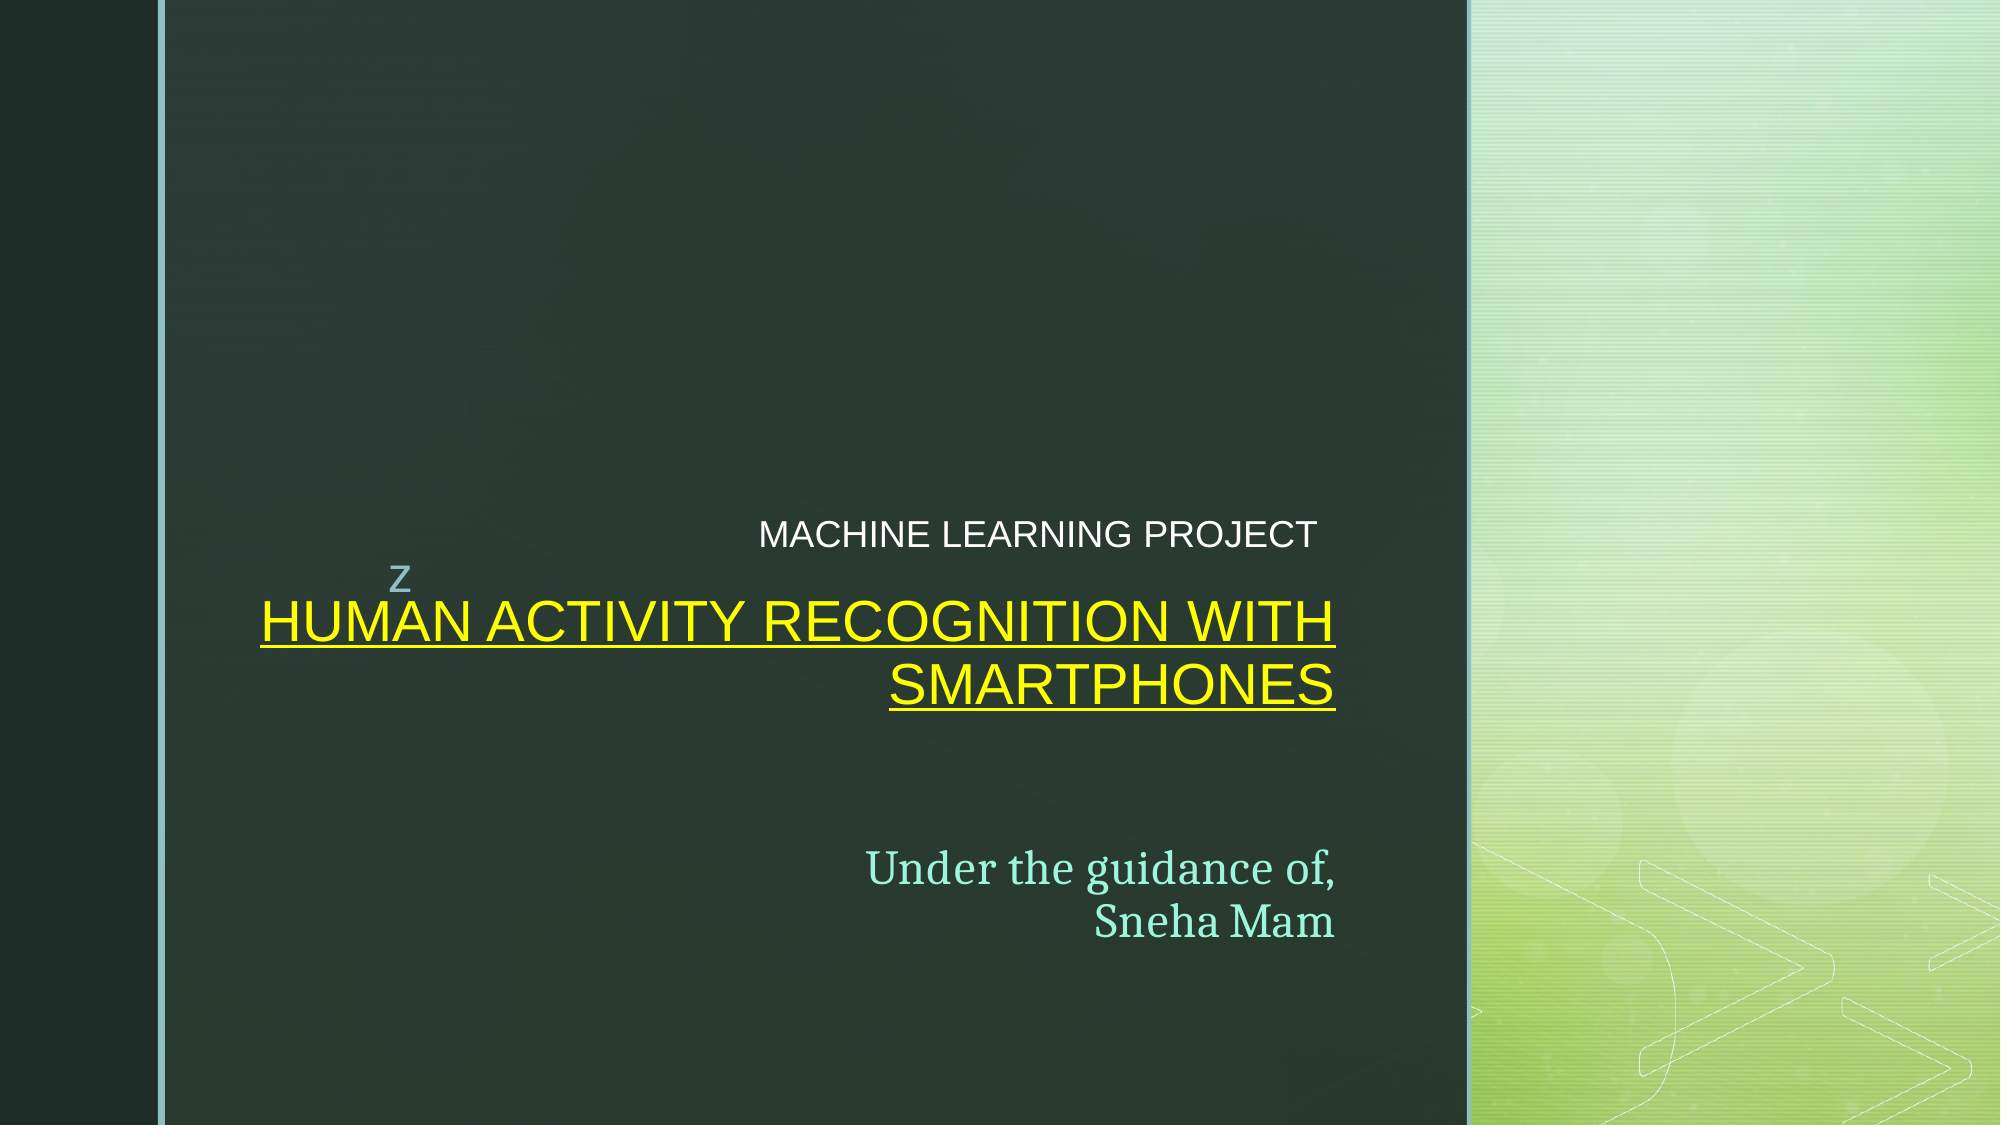

MACHINE LEARNING PROJECT
# HUMAN ACTIVITY RECOGNITION WITH SMARTPHONES Under the guidance of, Sneha Mam